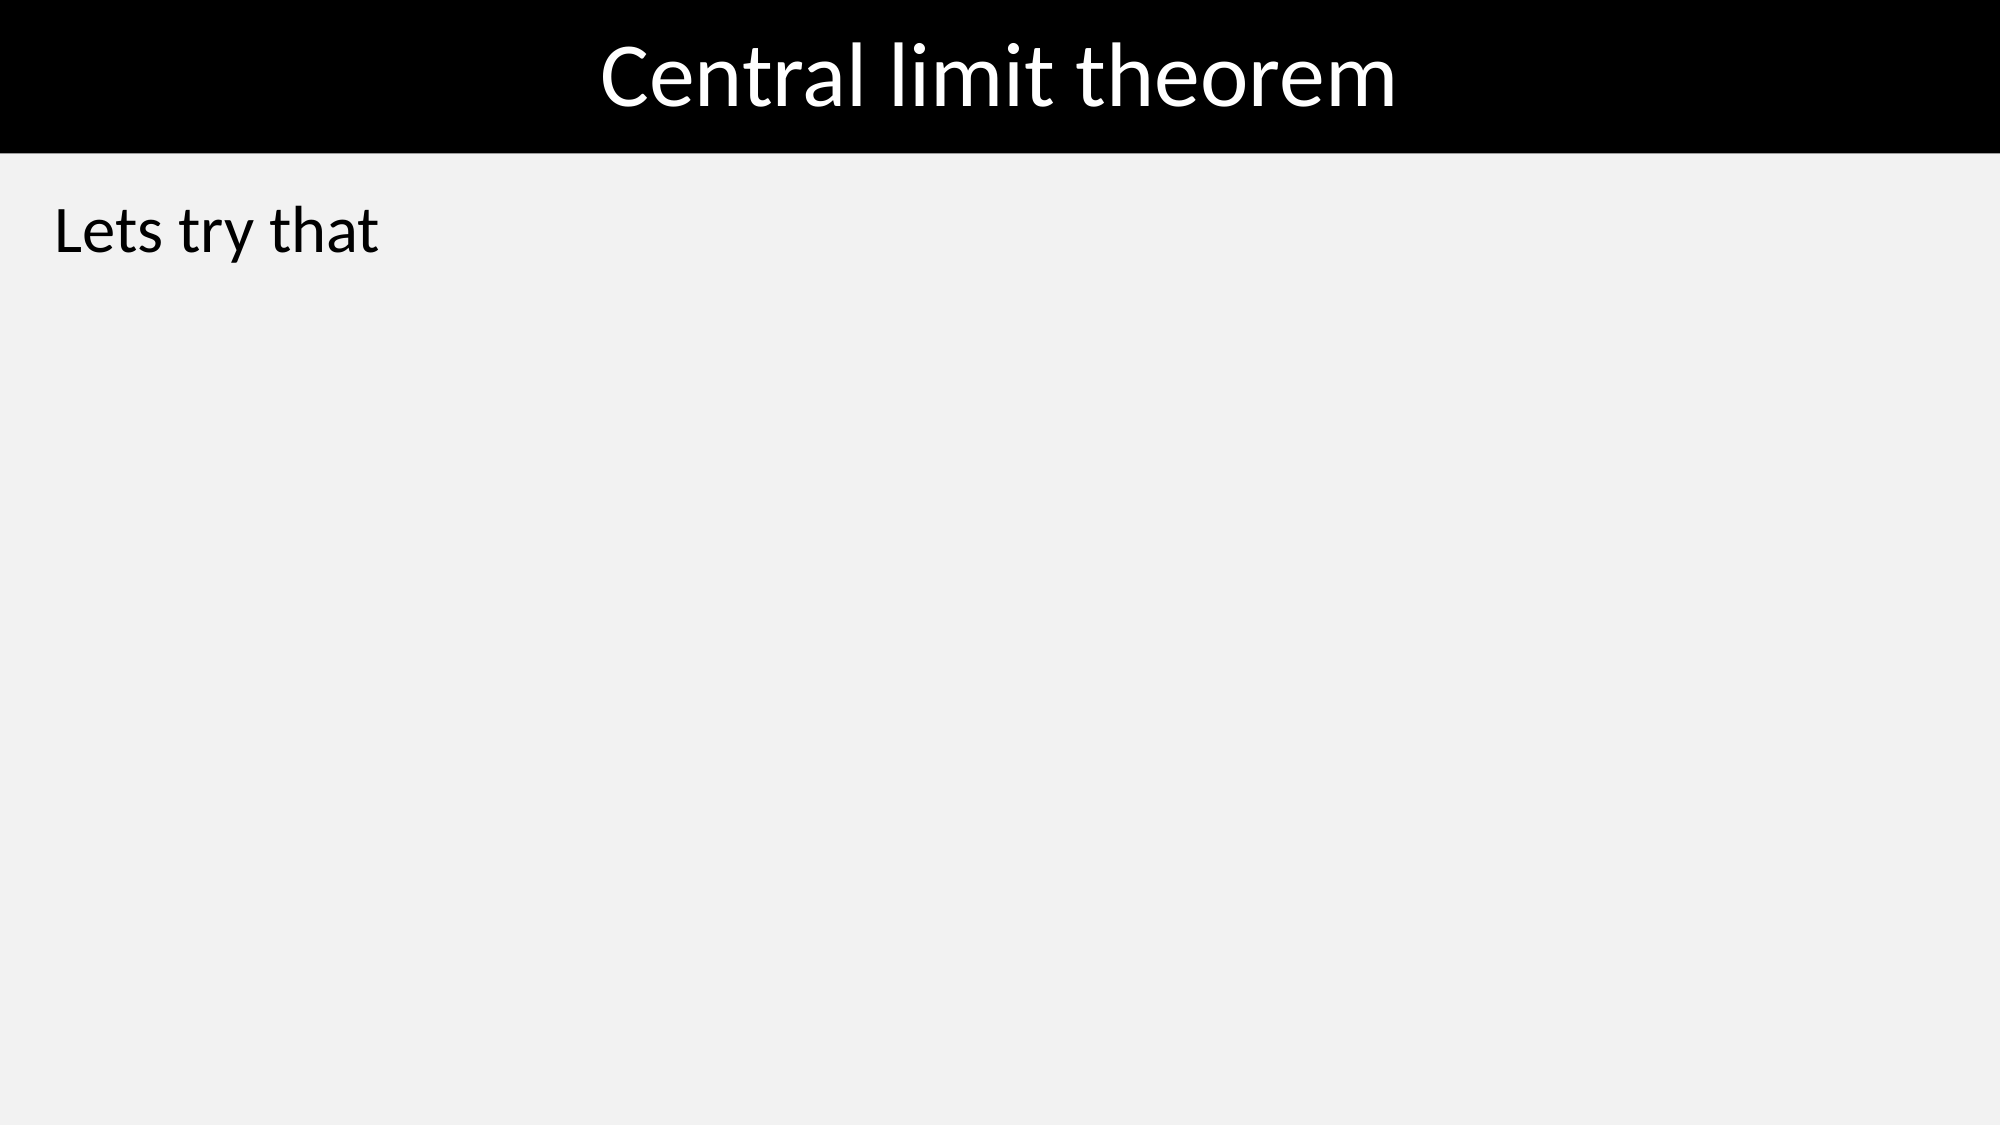

# Central limit theorem
Lets try that